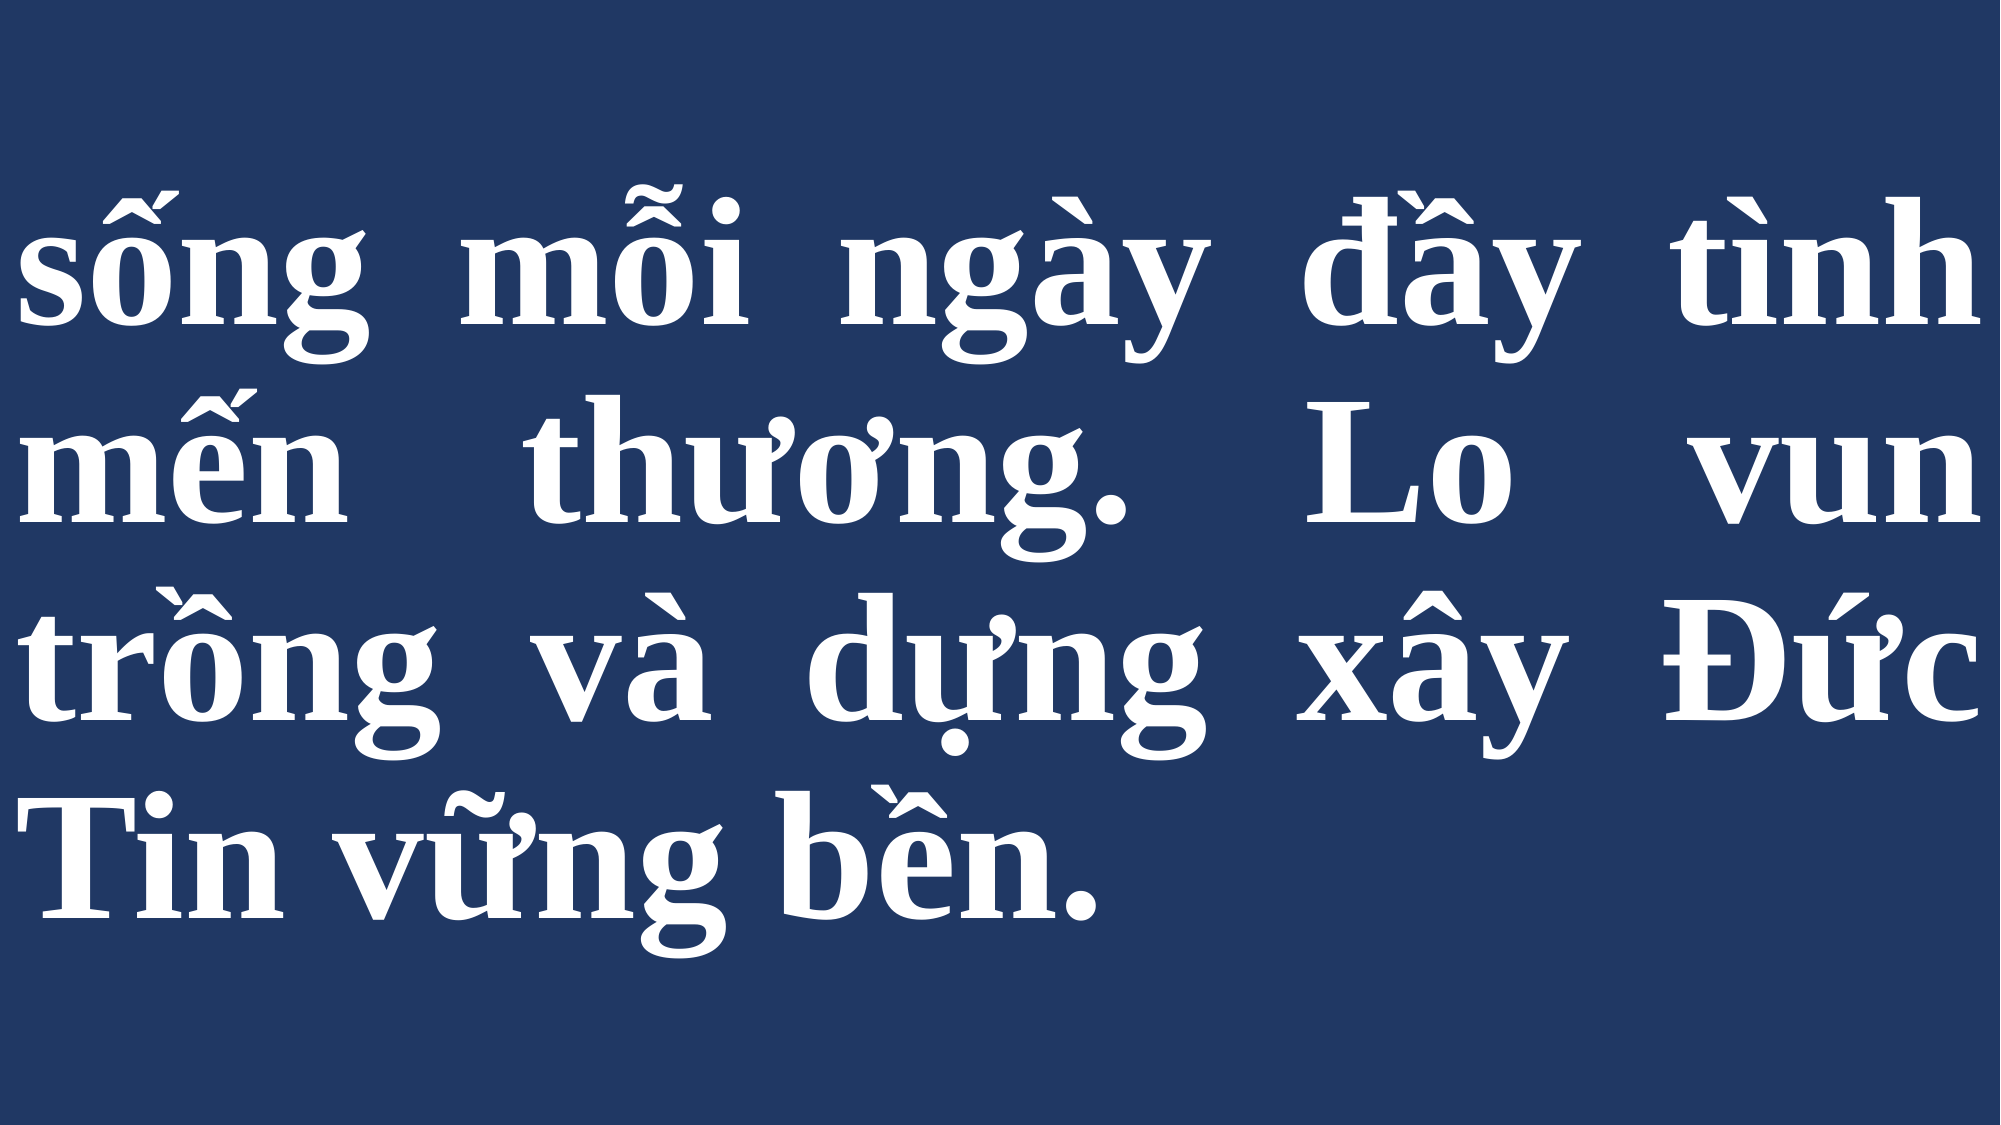

# sống mỗi ngày đầy tình mến thương. Lo vun trồng và dựng xây Đức Tin vững bền.